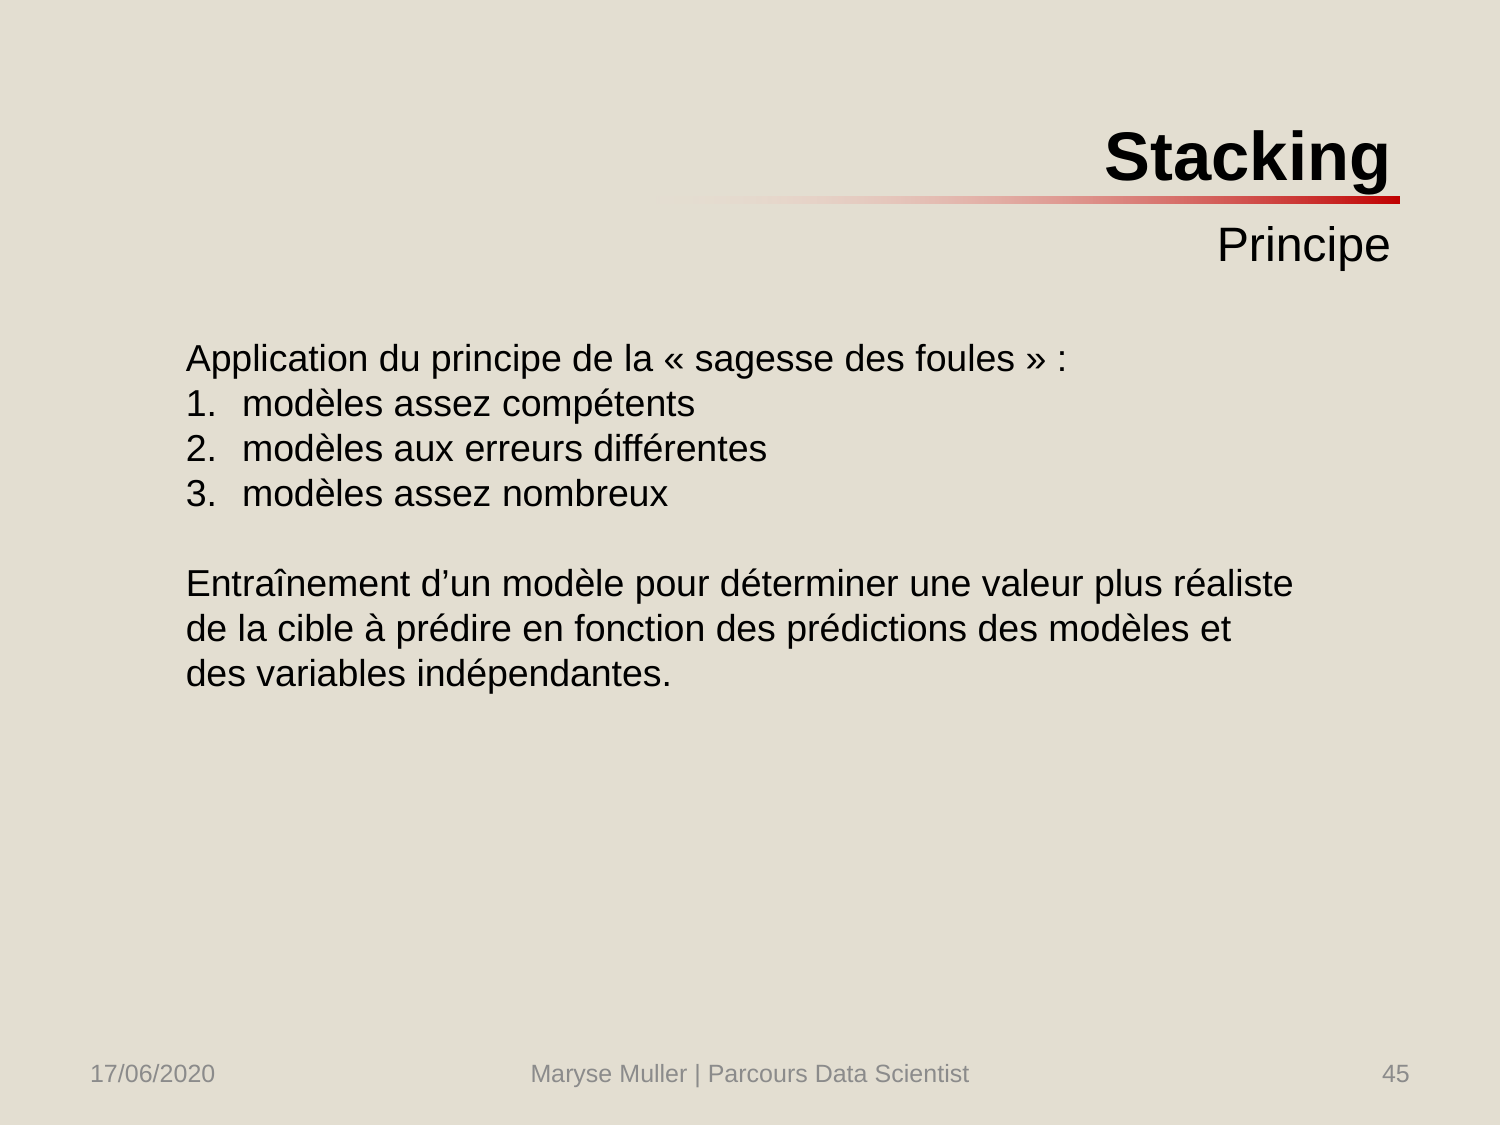

# Stacking Principe

Application du principe de la « sagesse des foules » :
modèles assez compétents
modèles aux erreurs différentes
modèles assez nombreux

Entraînement d’un modèle pour déterminer une valeur plus réaliste de la cible à prédire en fonction des prédictions des modèles et des variables indépendantes.
17/06/2020
Maryse Muller | Parcours Data Scientist
45